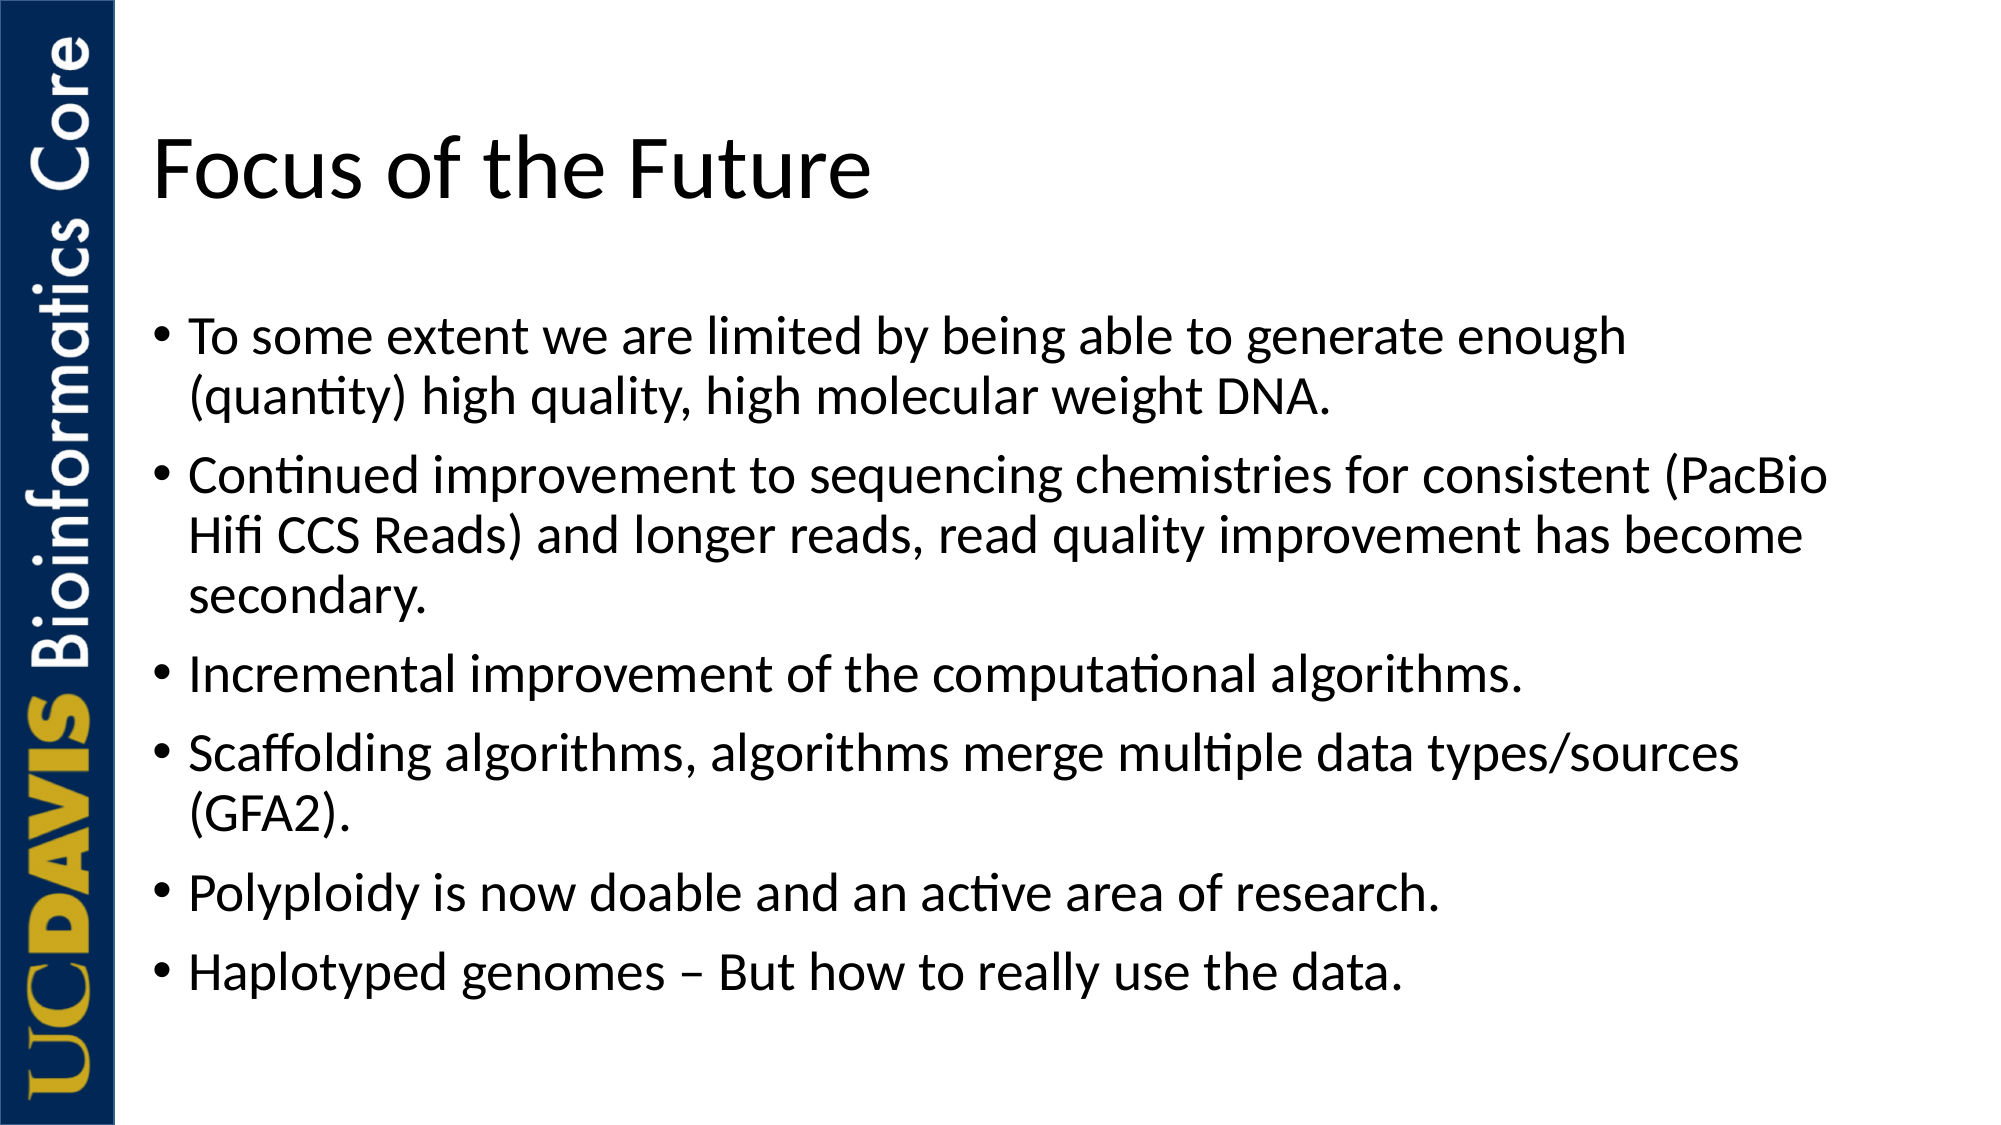

# Focus of the Future
To some extent we are limited by being able to generate enough (quantity) high quality, high molecular weight DNA.
Continued improvement to sequencing chemistries for consistent (PacBio Hifi CCS Reads) and longer reads, read quality improvement has become secondary.
Incremental improvement of the computational algorithms.
Scaffolding algorithms, algorithms merge multiple data types/sources (GFA2).
Polyploidy is now doable and an active area of research.
Haplotyped genomes – But how to really use the data.